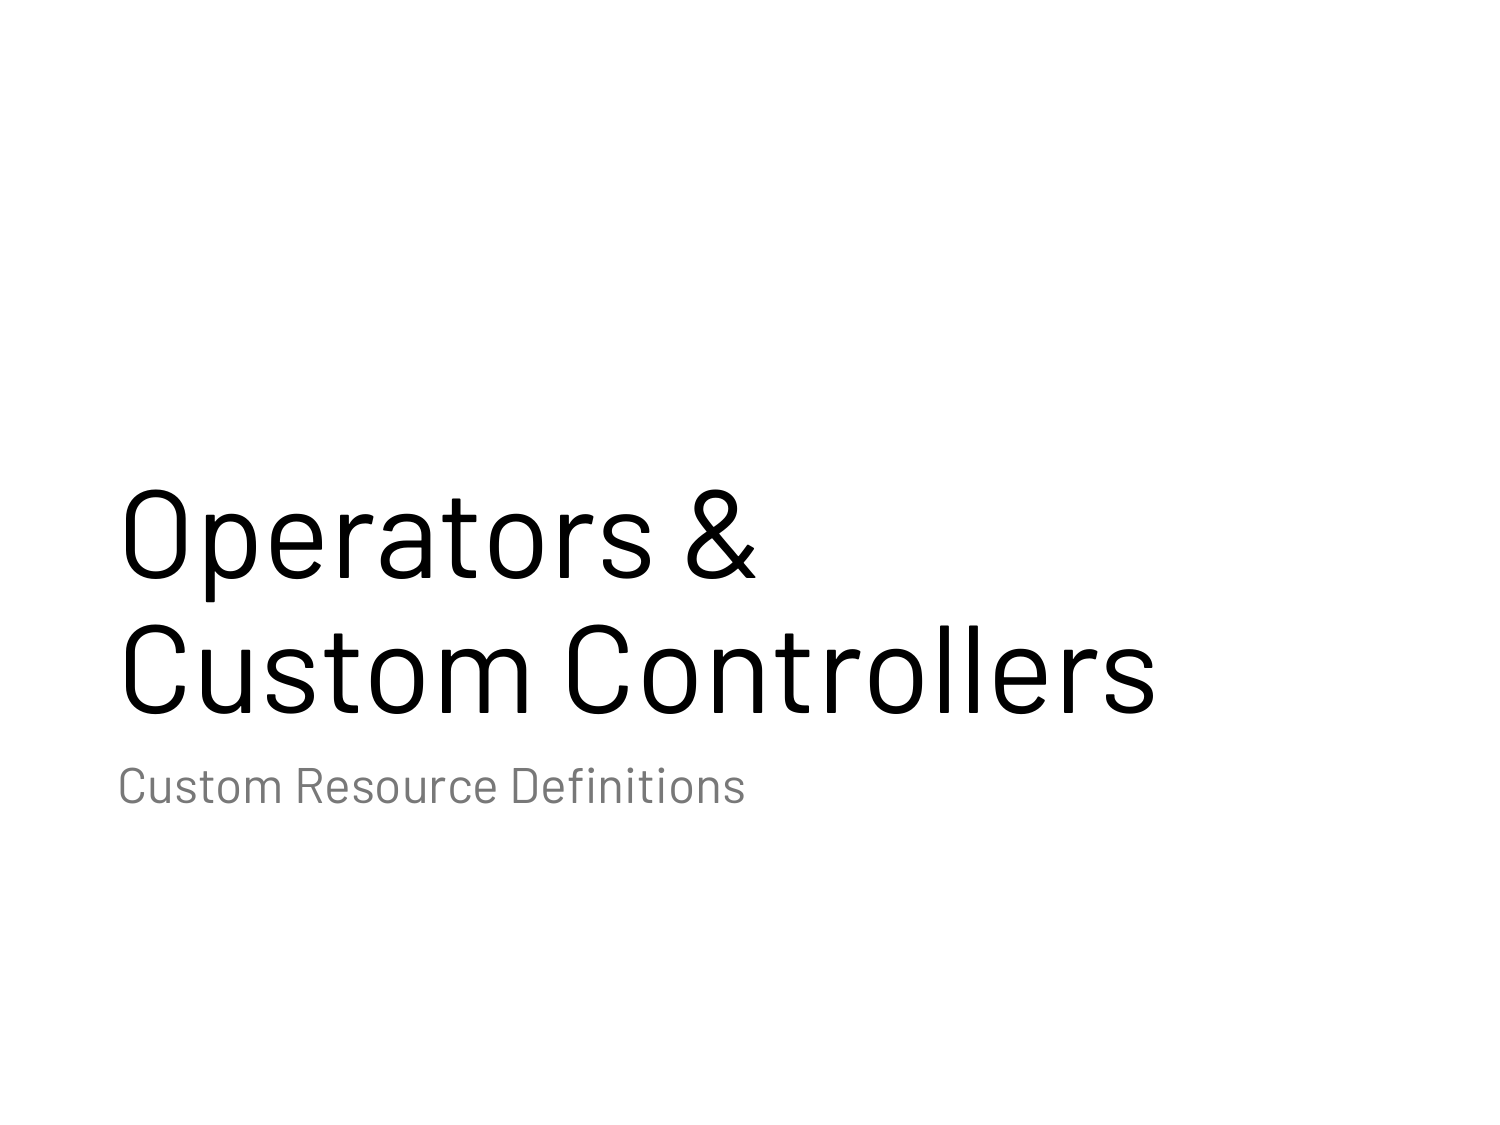

# Operators & Custom Controllers
Custom Resource Definitions